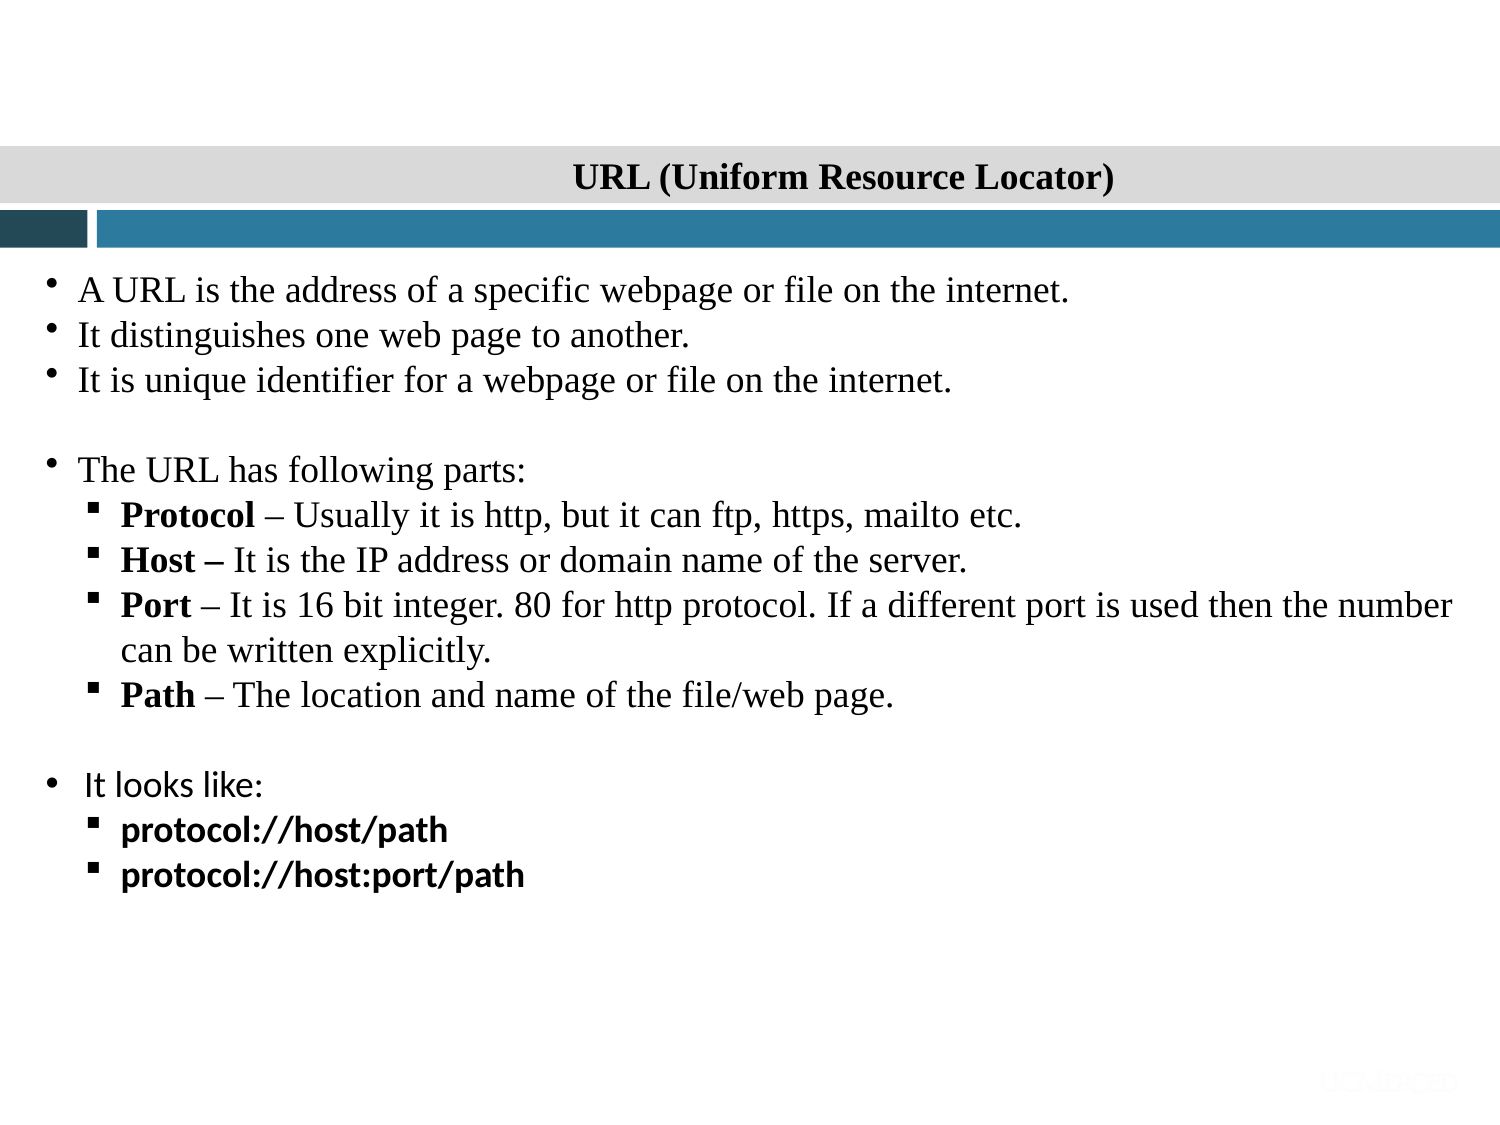

URL (Uniform Resource Locator)
  A URL is the address of a specific webpage or file on the internet.
  It distinguishes one web page to another.
  It is unique identifier for a webpage or file on the internet.

  The URL has following parts:
Protocol – Usually it is http, but it can ftp, https, mailto etc.
Host – It is the IP address or domain name of the server.
Port – It is 16 bit integer. 80 for http protocol. If a different port is used then the number can be written explicitly.
Path – The location and name of the file/web page.

   It looks like:
protocol://host/path
protocol://host:port/path